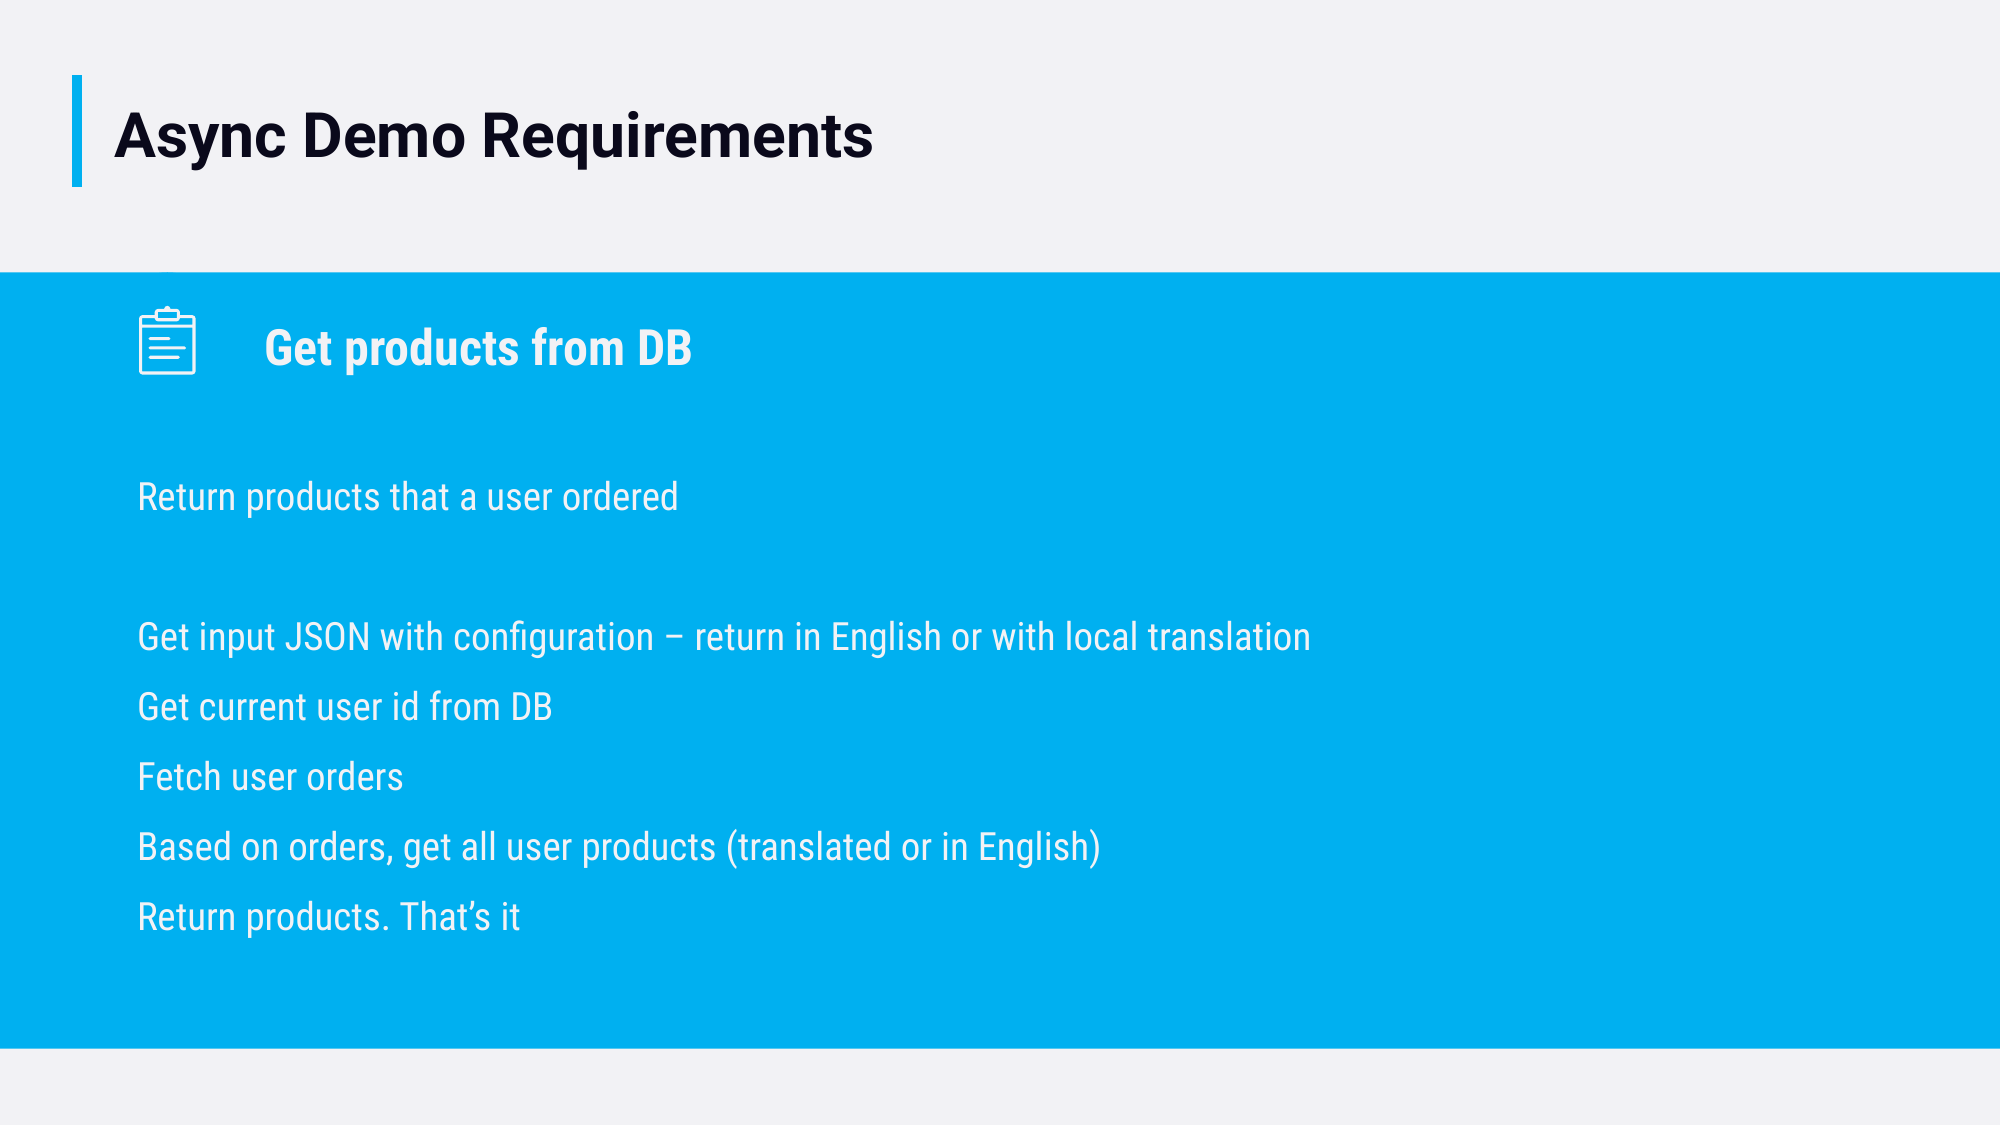

# Async Demo Requirements

Get products from DB
Return products that a user ordered

Get input JSON with configuration – return in English or with local translation
Get current user id from DB
Fetch user orders
Based on orders, get all user products (translated or in English)
Return products. That’s it